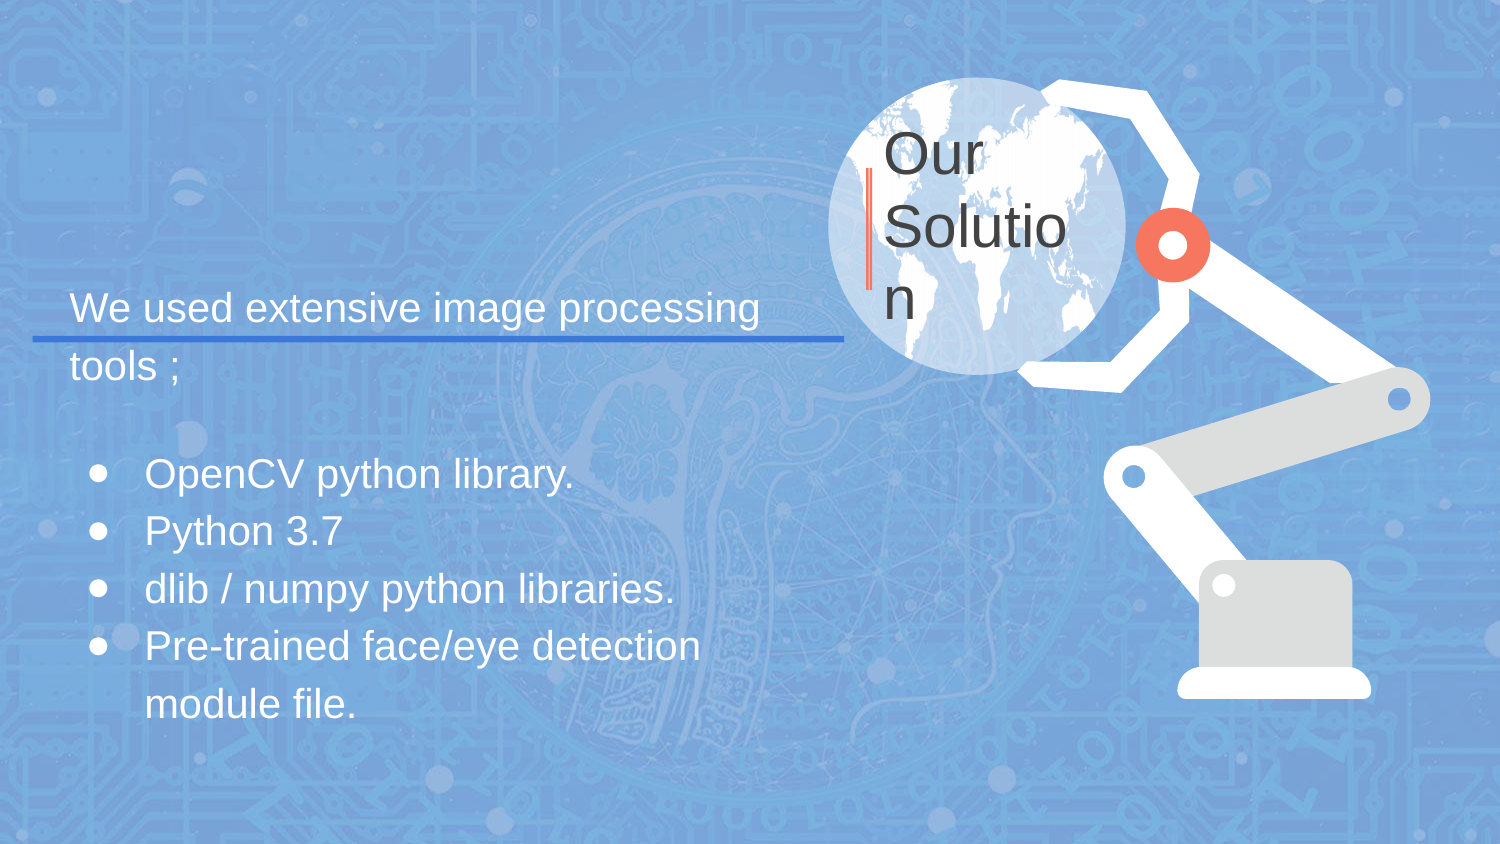

Our Solution

We used extensive image processing tools ;

OpenCV python library.
Python 3.7
dlib / numpy python libraries.
Pre-trained face/eye detection module file.